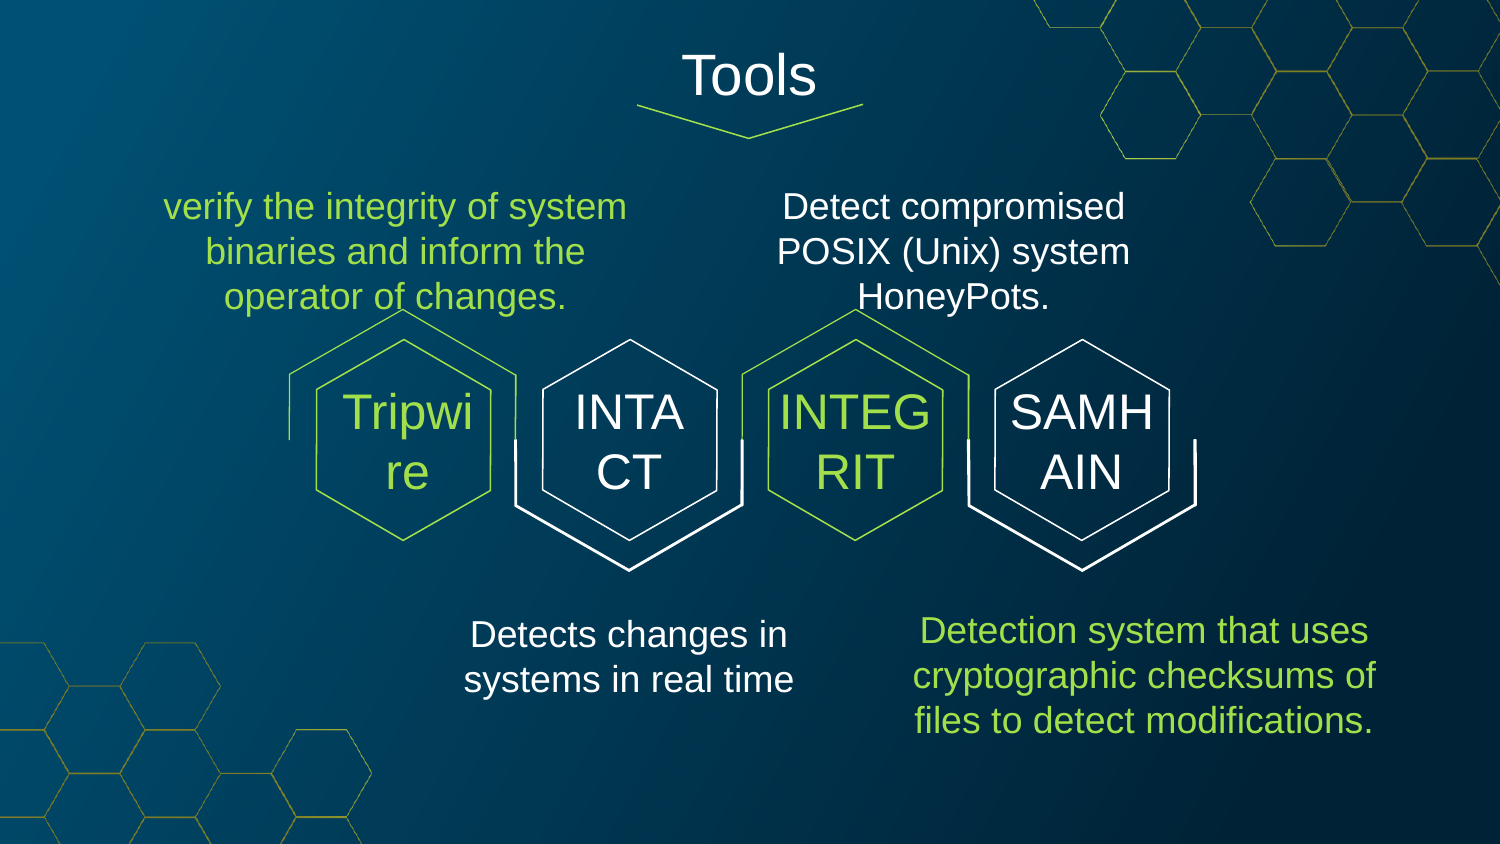

# Tools

verify the integrity of system binaries and inform the operator of changes.
Detect compromised POSIX (Unix) system HoneyPots.

Tripwire
INTACT
INTEGRIT
SAMHAIN

Detection system that uses cryptographic checksums of files to detect modifications.
Detects changes in systems in real time